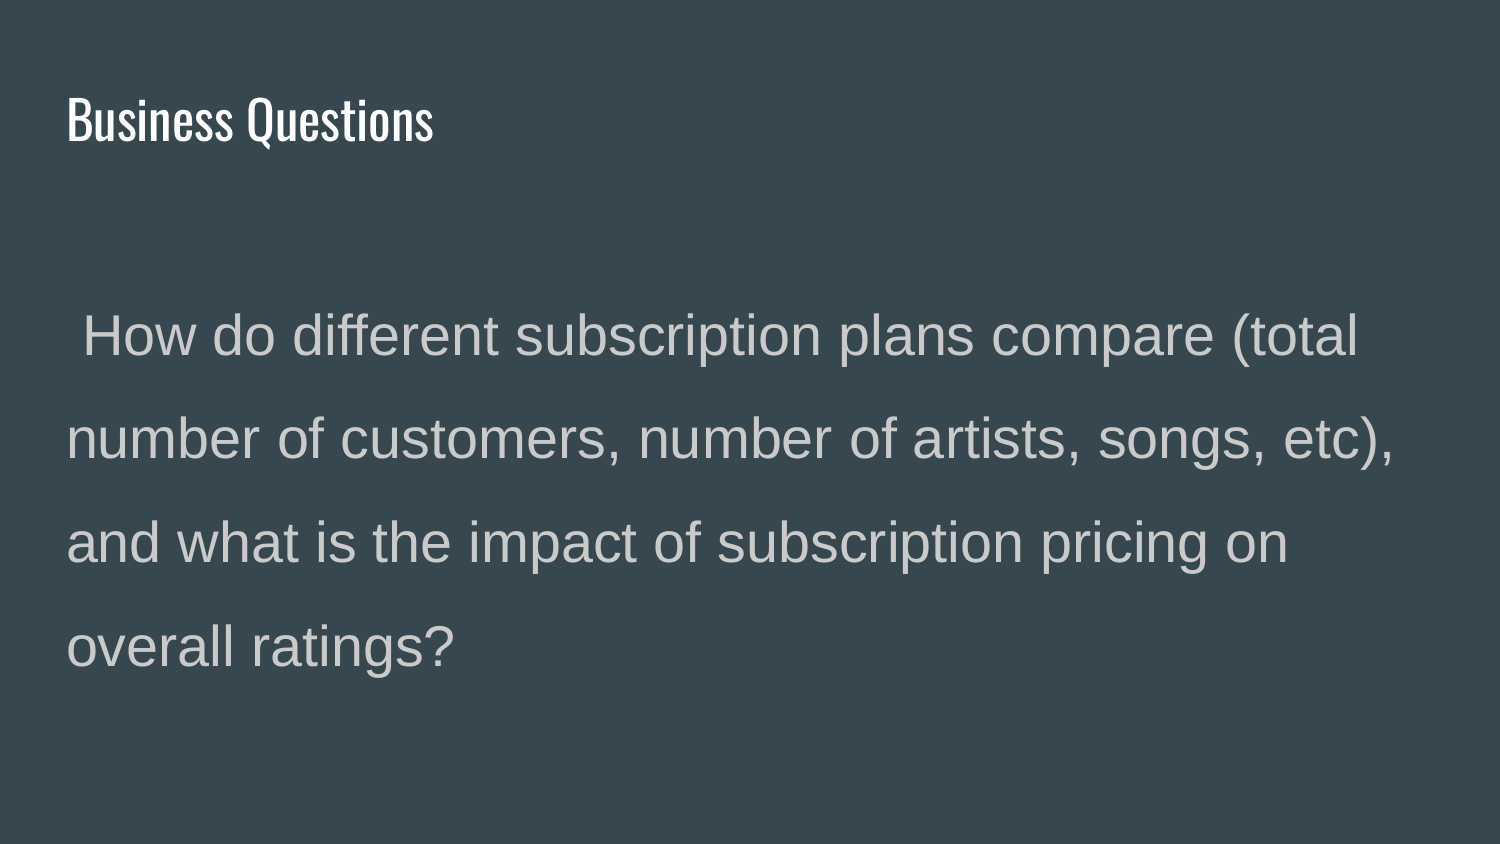

# Business Questions
 How do different subscription plans compare (total number of customers, number of artists, songs, etc), and what is the impact of subscription pricing on overall ratings?